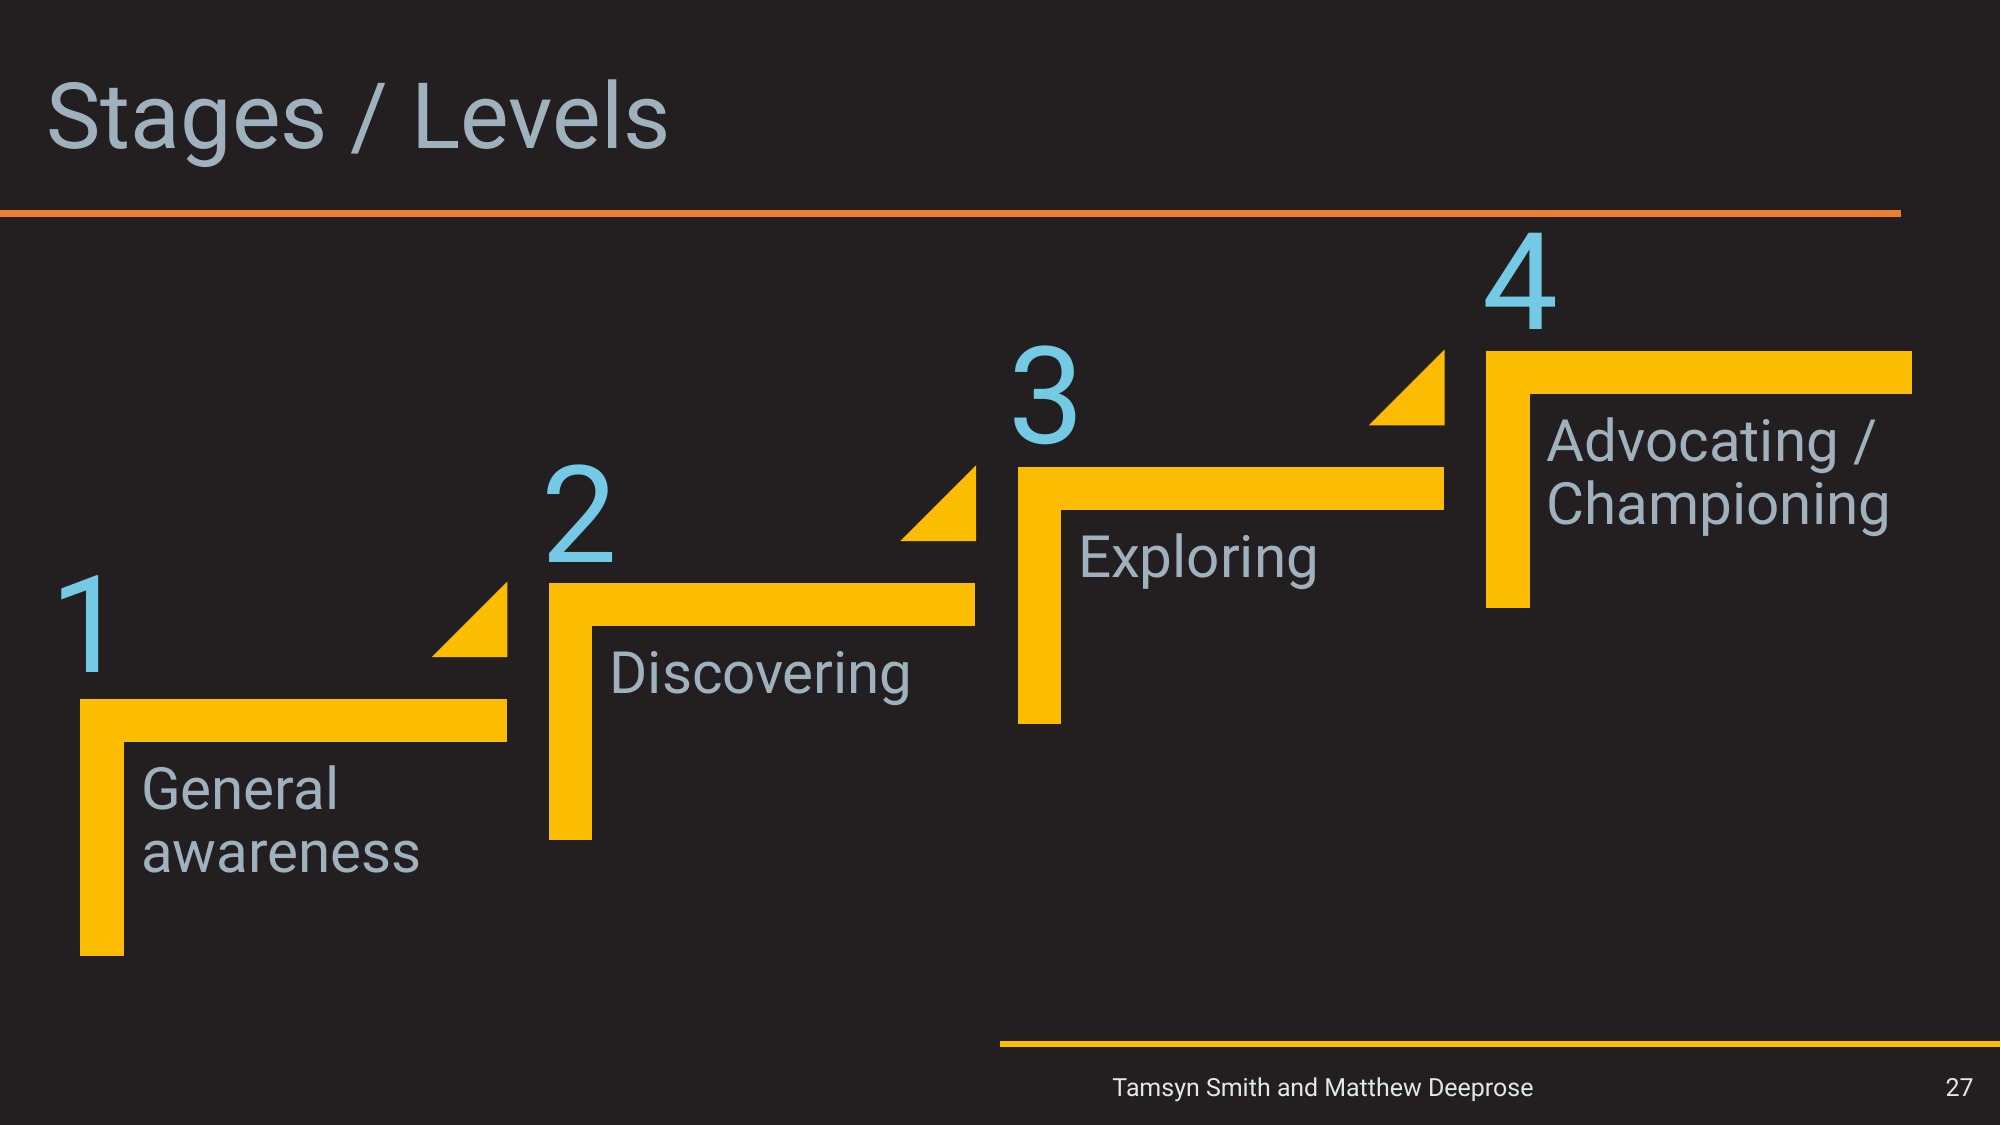

# Stages / Levels

 4

 3
General awareness
Discovering
Exploring
Advocating / Championing

 2

 1
27
Tamsyn Smith and Matthew Deeprose